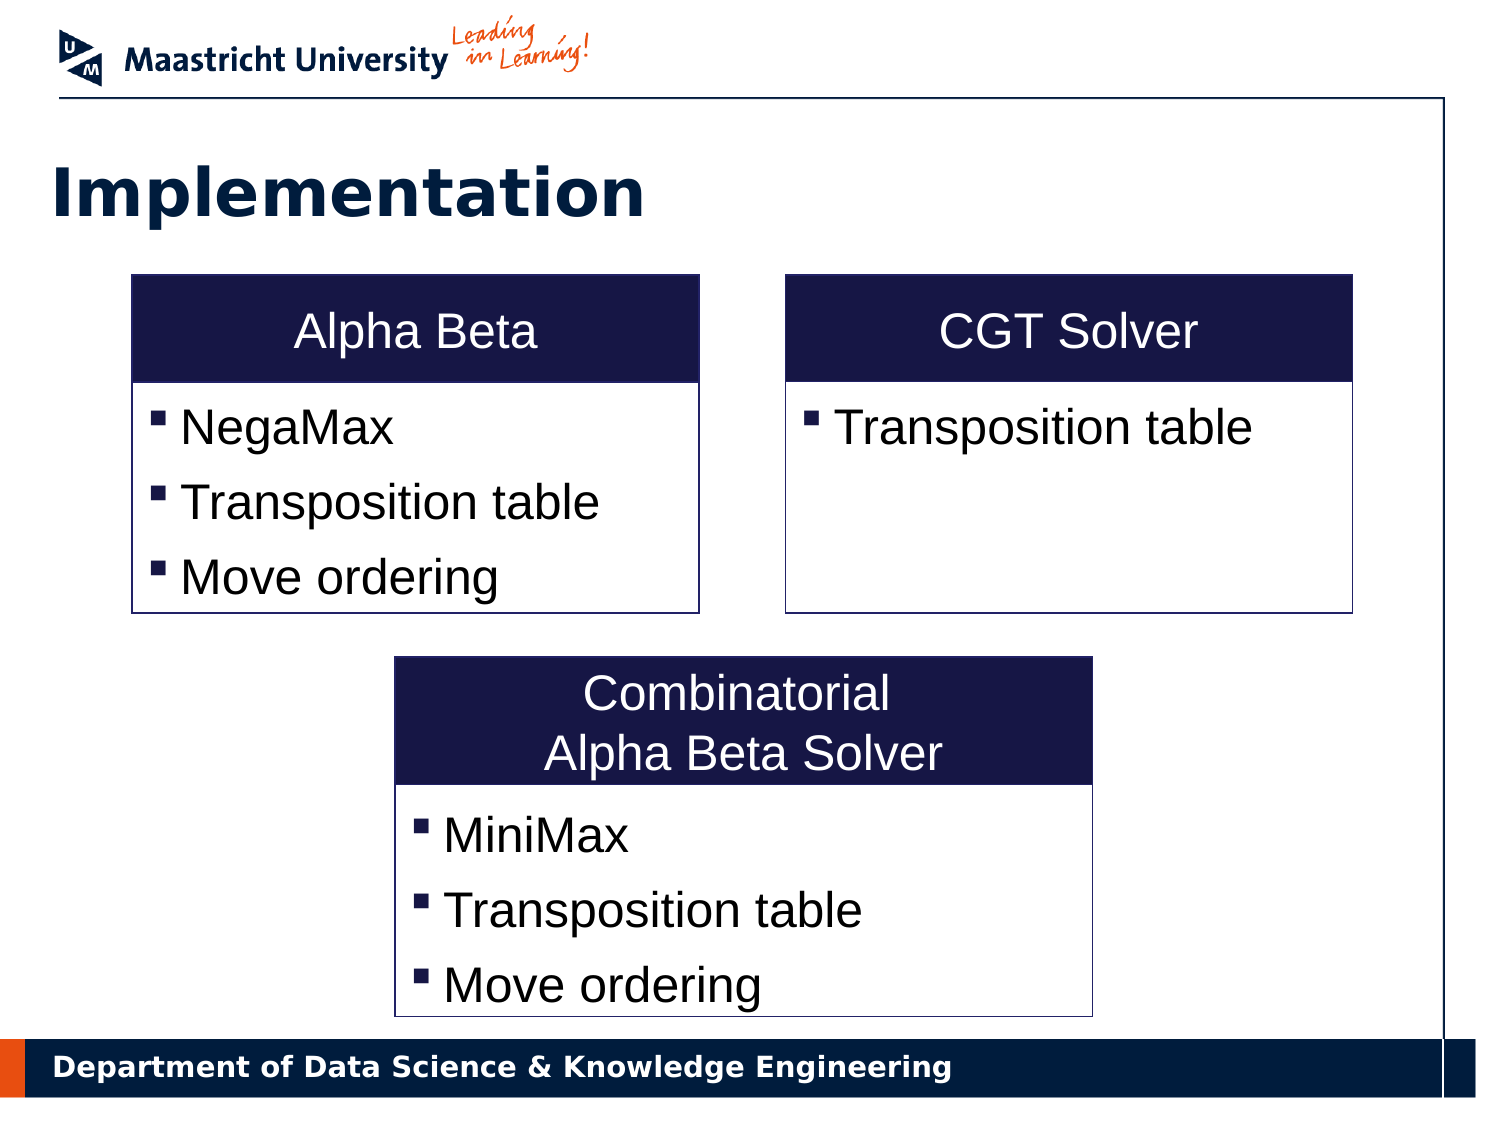

# Implementation
Alpha Beta
CGT Solver
Transposition table

NegaMax
Transposition table
Move ordering
Combinatorial
Alpha Beta Solver
MiniMax
Transposition table
Move ordering